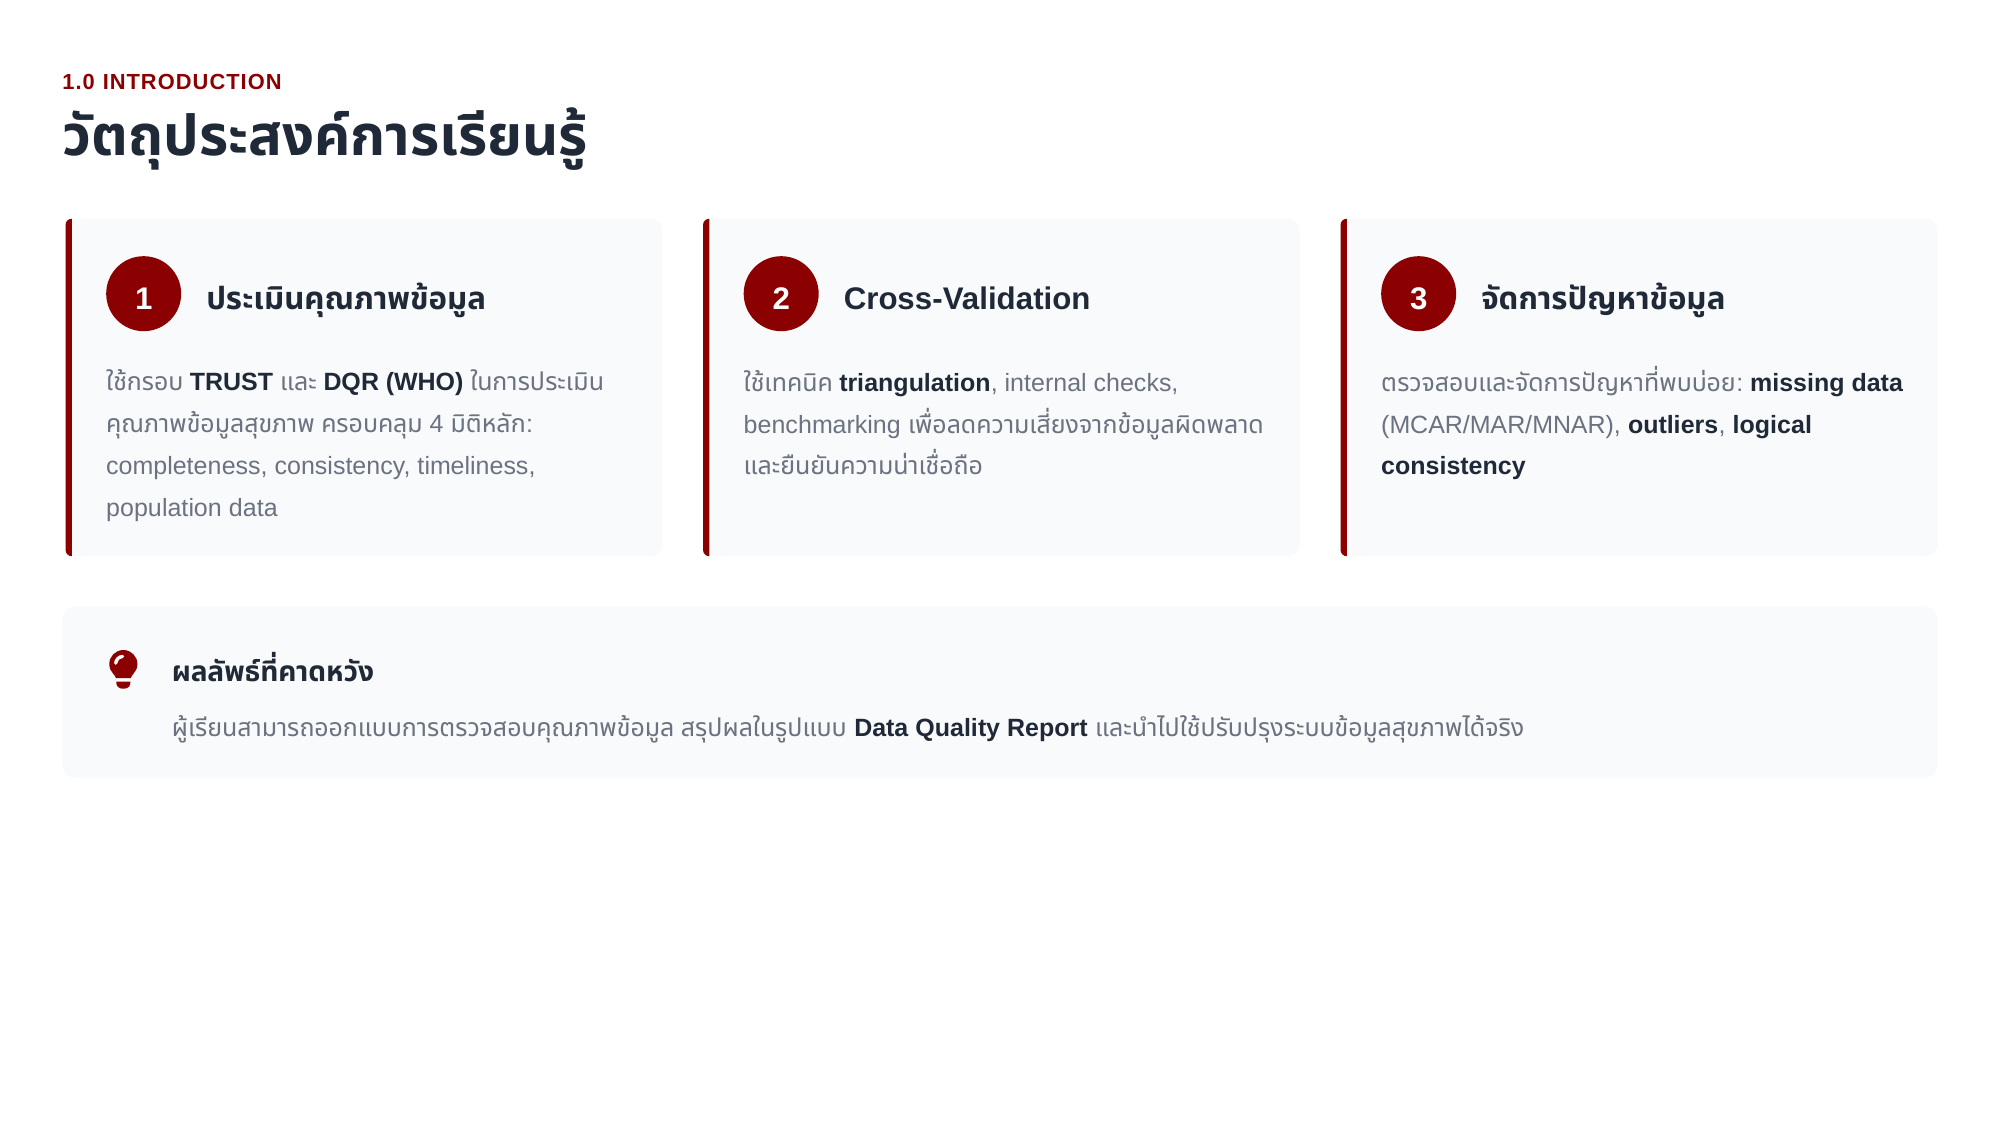

1.0 INTRODUCTION
วัตถุประสงค์การเรียนรู้

1

2

3

ประเมินคุณภาพข้อมูล
Cross-Validation
จัดการปัญหาข้อมูล
ใช้กรอบ TRUST และ DQR (WHO) ในการประเมินคุณภาพข้อมูลสุขภาพ ครอบคลุม 4 มิติหลัก: completeness, consistency, timeliness, population data
ใช้เทคนิค triangulation, internal checks, benchmarking เพื่อลดความเสี่ยงจากข้อมูลผิดพลาดและยืนยันความน่าเชื่อถือ
ตรวจสอบและจัดการปัญหาที่พบบ่อย: missing data (MCAR/MAR/MNAR), outliers, logical consistency

ผลลัพธ์ที่คาดหวัง

ผู้เรียนสามารถออกแบบการตรวจสอบคุณภาพข้อมูล สรุปผลในรูปแบบ Data Quality Report และนำไปใช้ปรับปรุงระบบข้อมูลสุขภาพได้จริง